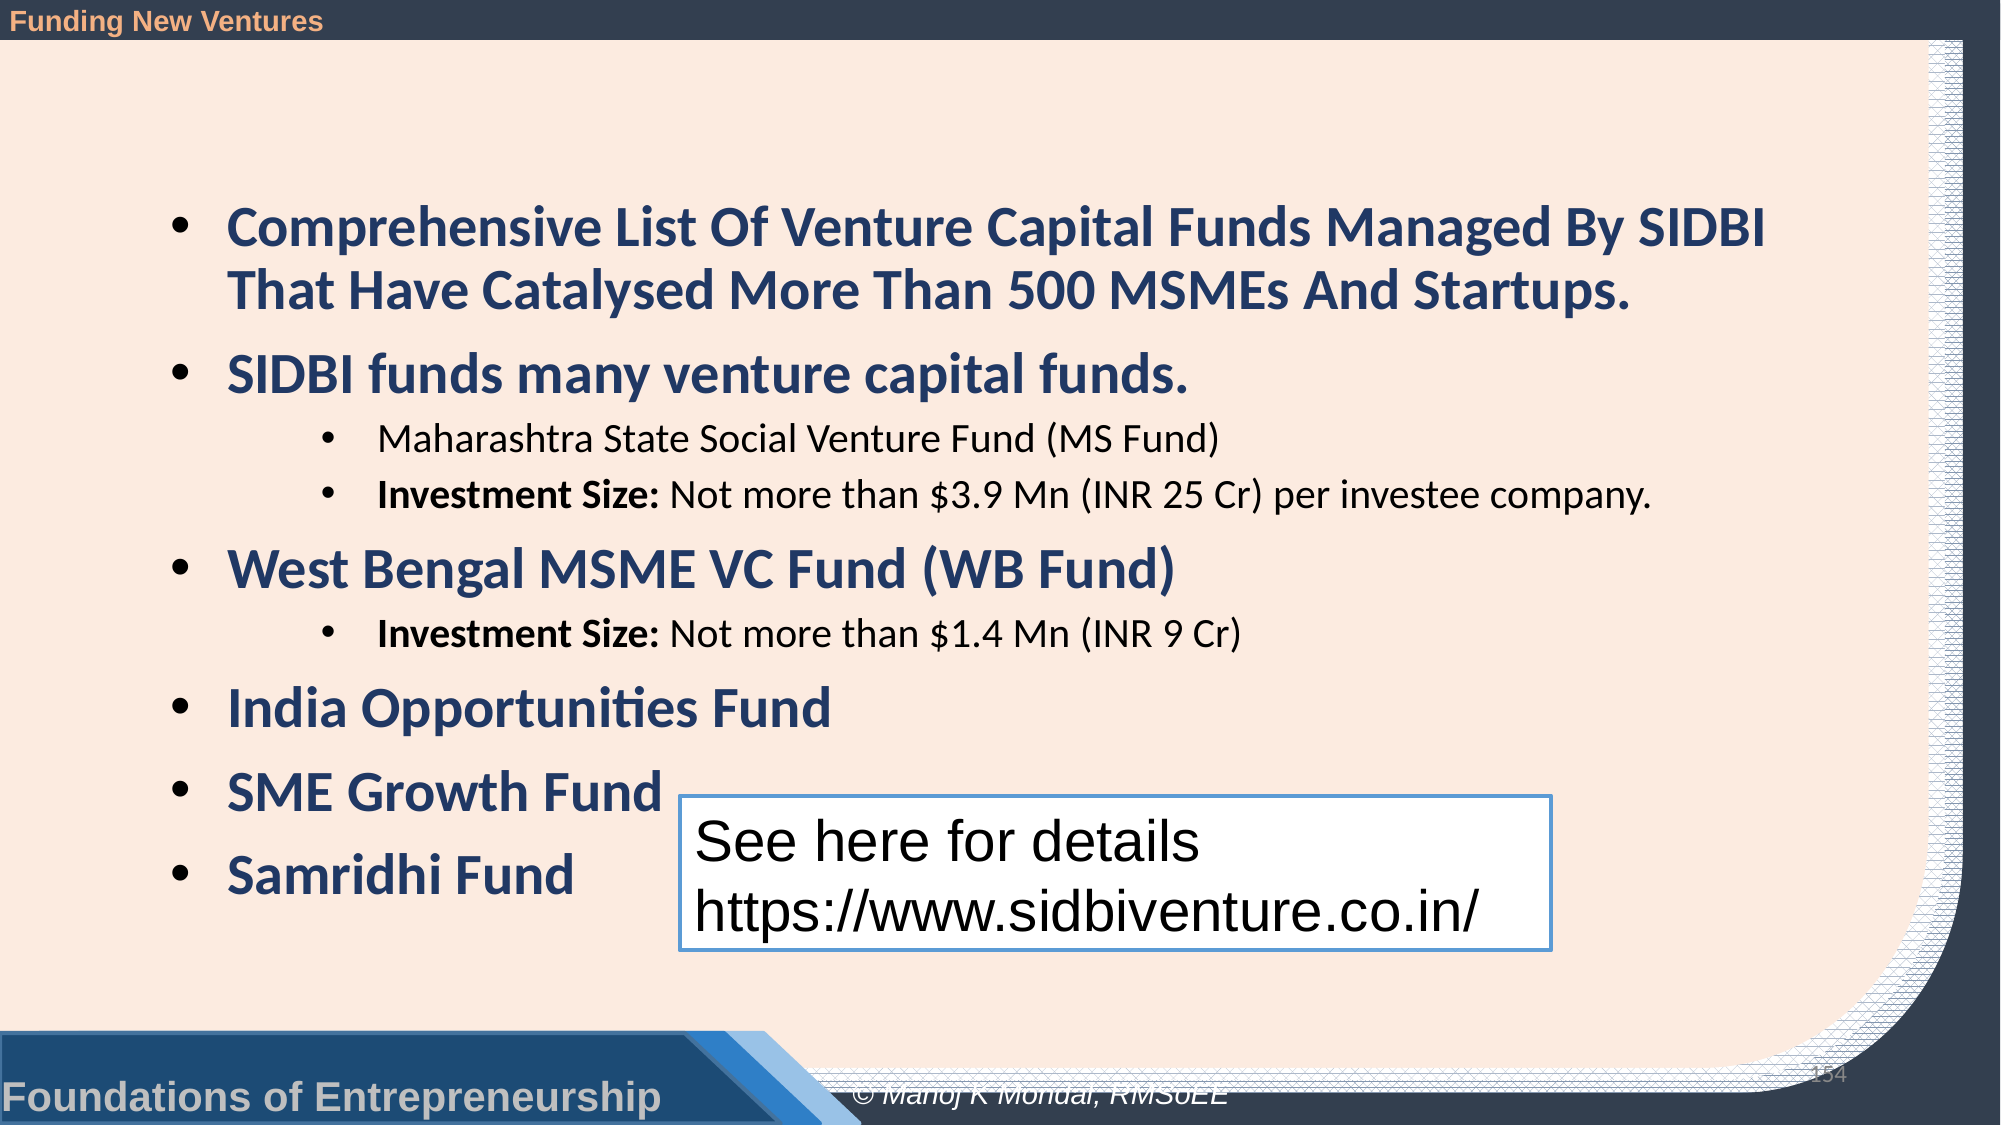

#
Comprehensive List Of Venture Capital Funds Managed By SIDBI That Have Catalysed More Than 500 MSMEs And Startups.
SIDBI funds many venture capital funds.
Maharashtra State Social Venture Fund (MS Fund)
Investment Size: Not more than $3.9 Mn (INR 25 Cr) per investee company.
West Bengal MSME VC Fund (WB Fund)
Investment Size: Not more than $1.4 Mn (INR 9 Cr)
India Opportunities Fund
SME Growth Fund
Samridhi Fund
See here for details
https://www.sidbiventure.co.in/
154